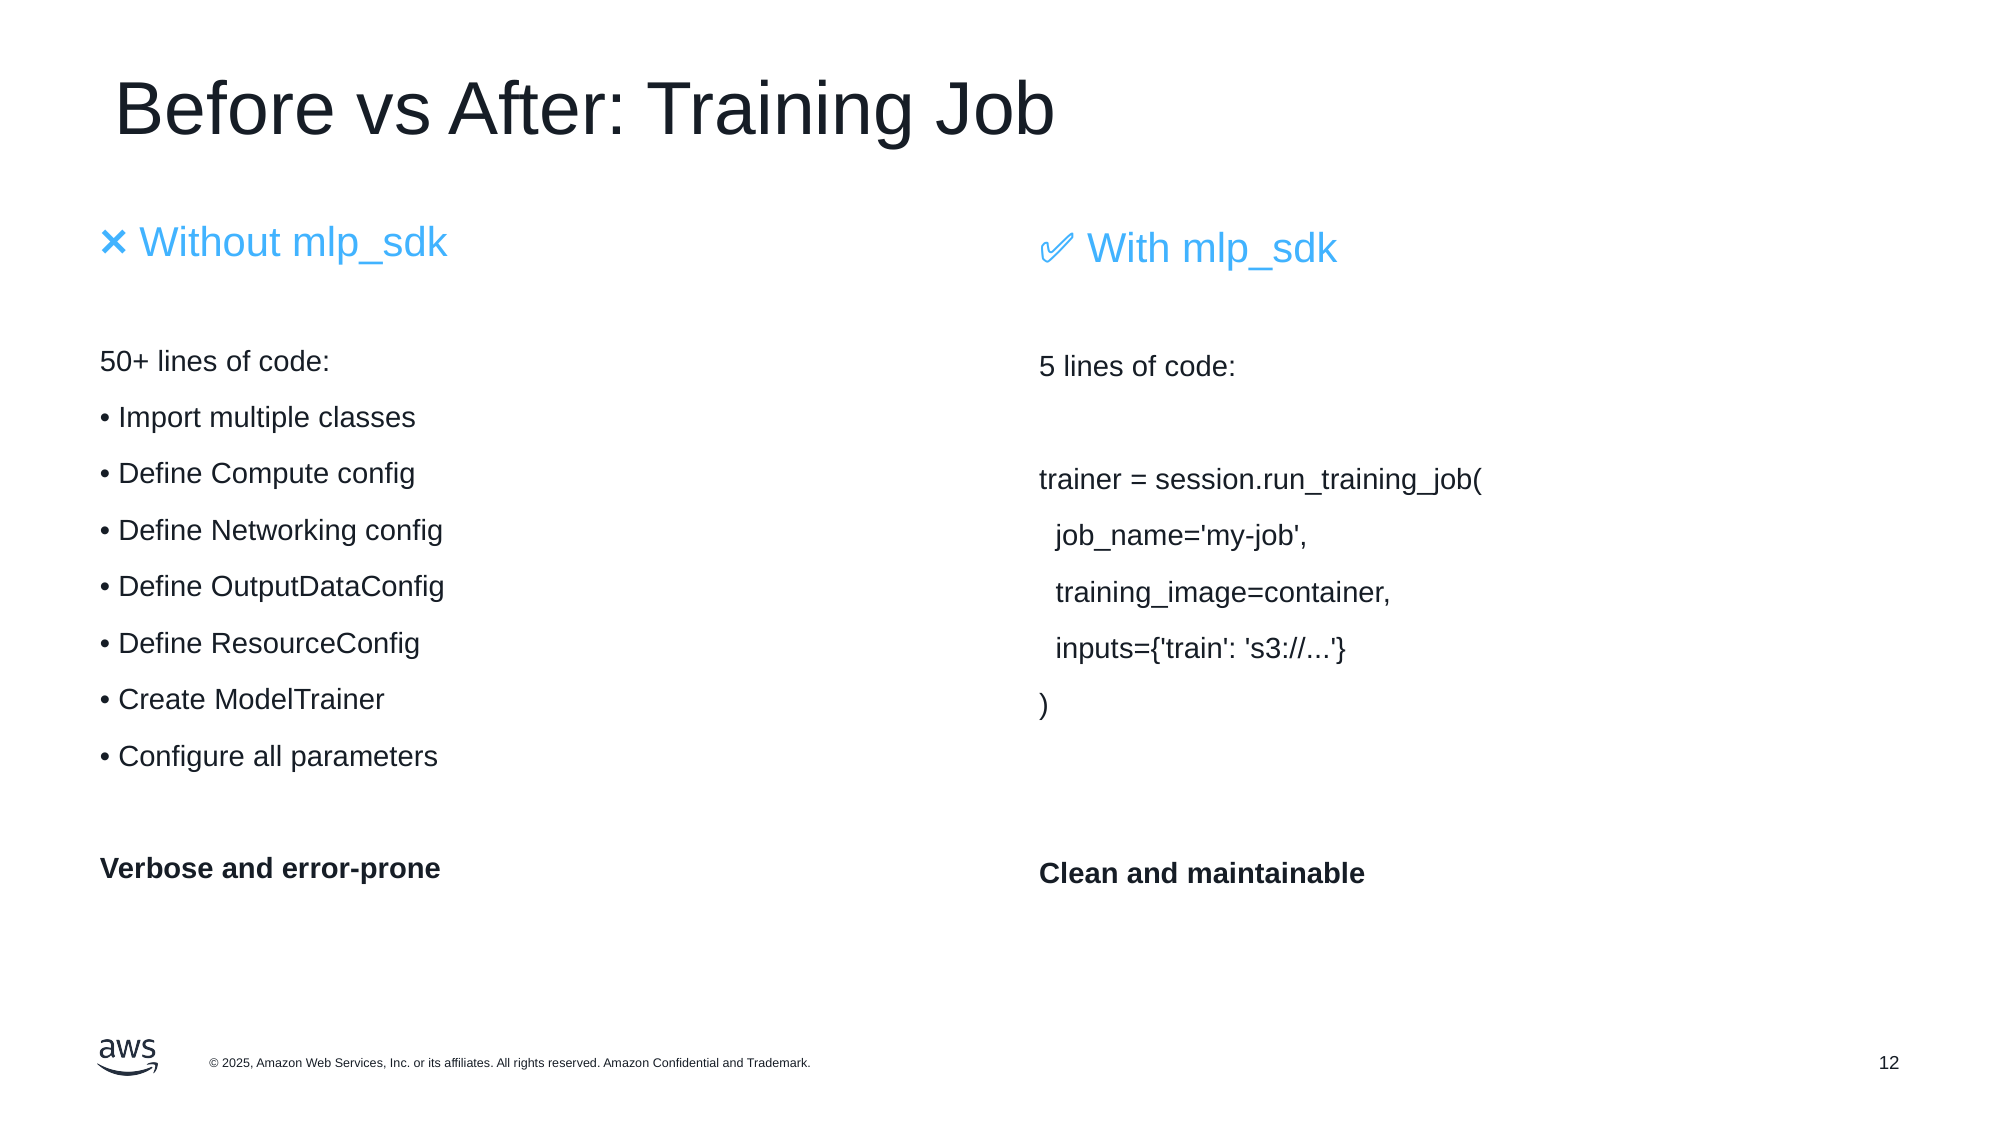

# Before vs After: Training Job
❌ Without mlp_sdk

✅ With mlp_sdk

50+ lines of code:
• Import multiple classes
• Define Compute config
• Define Networking config
• Define OutputDataConfig
• Define ResourceConfig
• Create ModelTrainer
• Configure all parameters

Verbose and error-prone

5 lines of code:

trainer = session.run_training_job(
  job_name='my-job',
  training_image=container,
  inputs={'train': 's3://...'}
)

Clean and maintainable

12